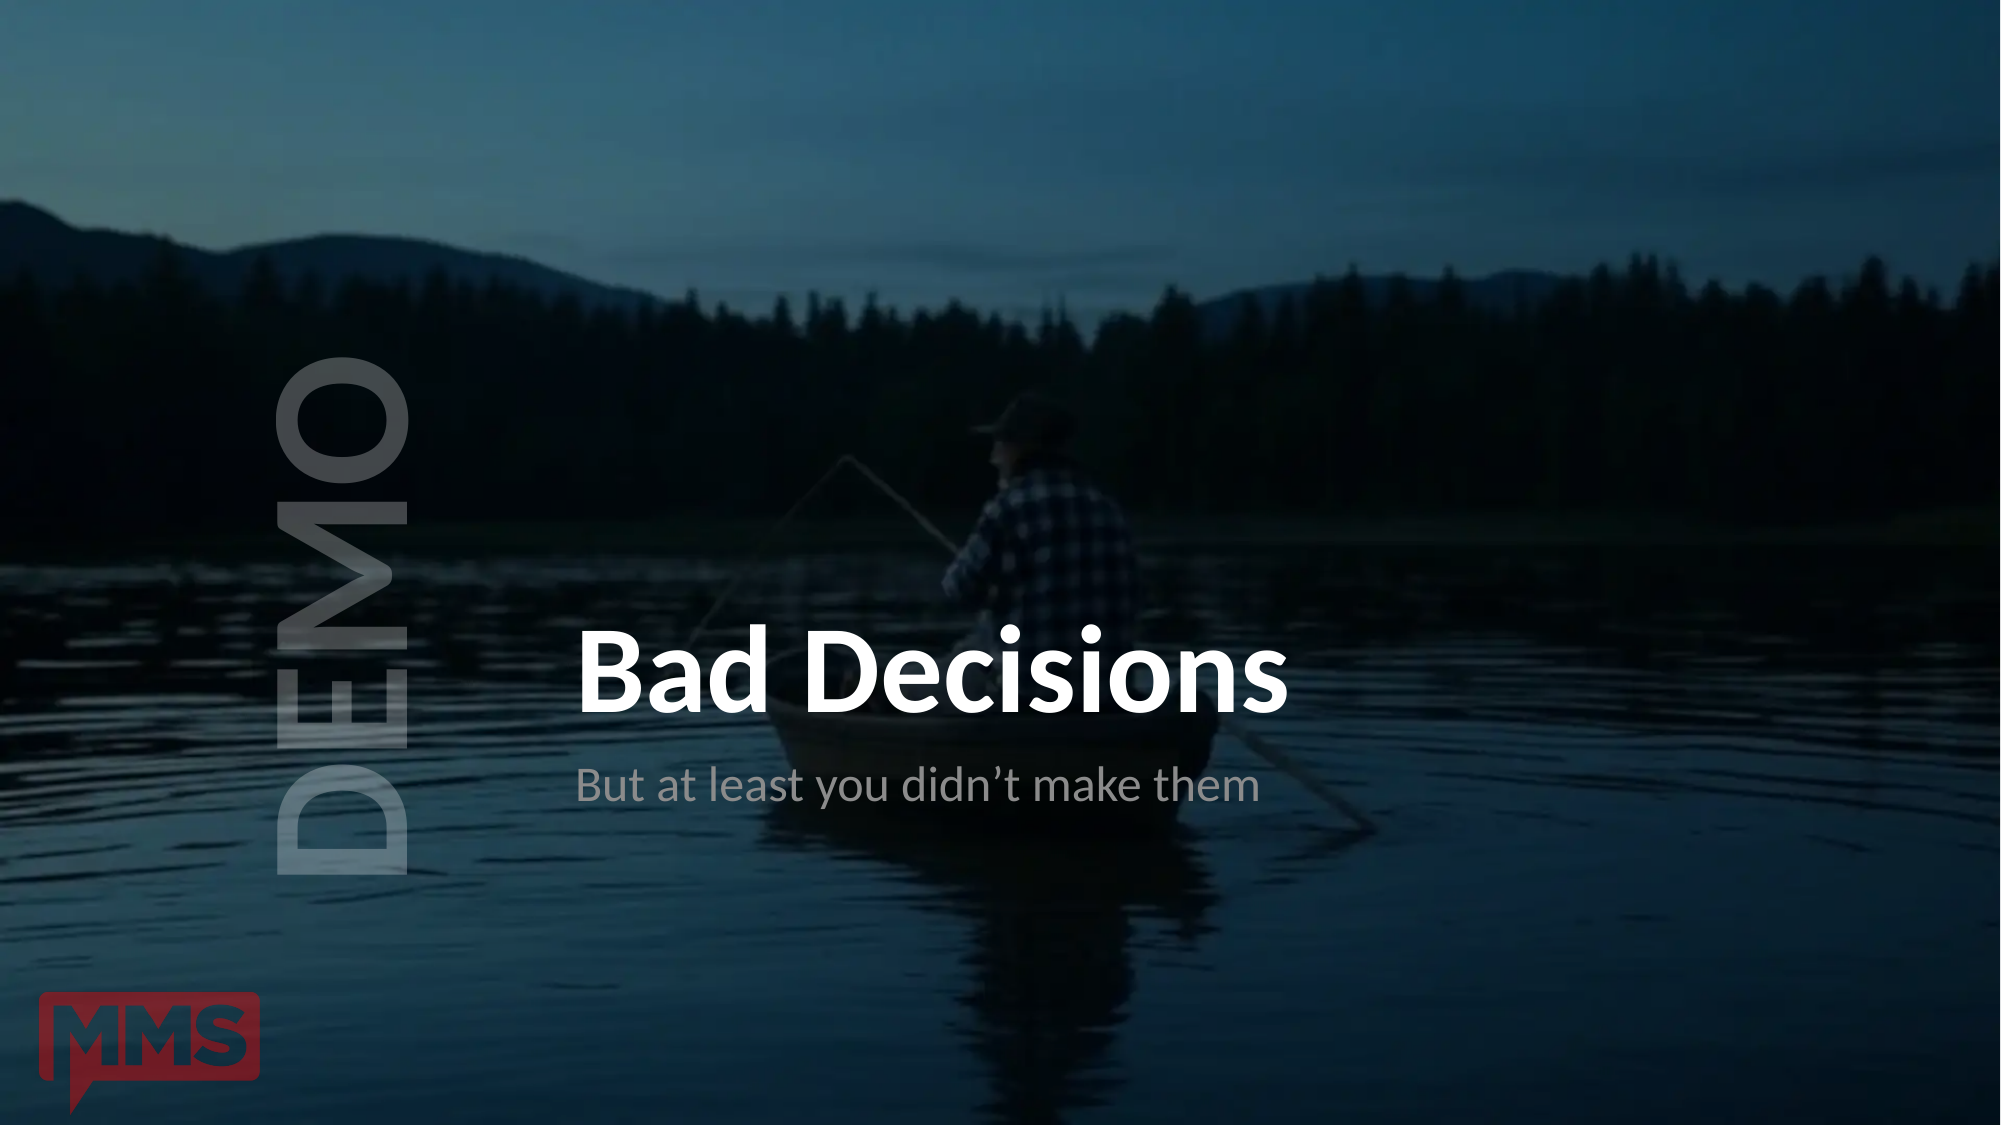

# Bad Decisions
But at least you didn’t make them